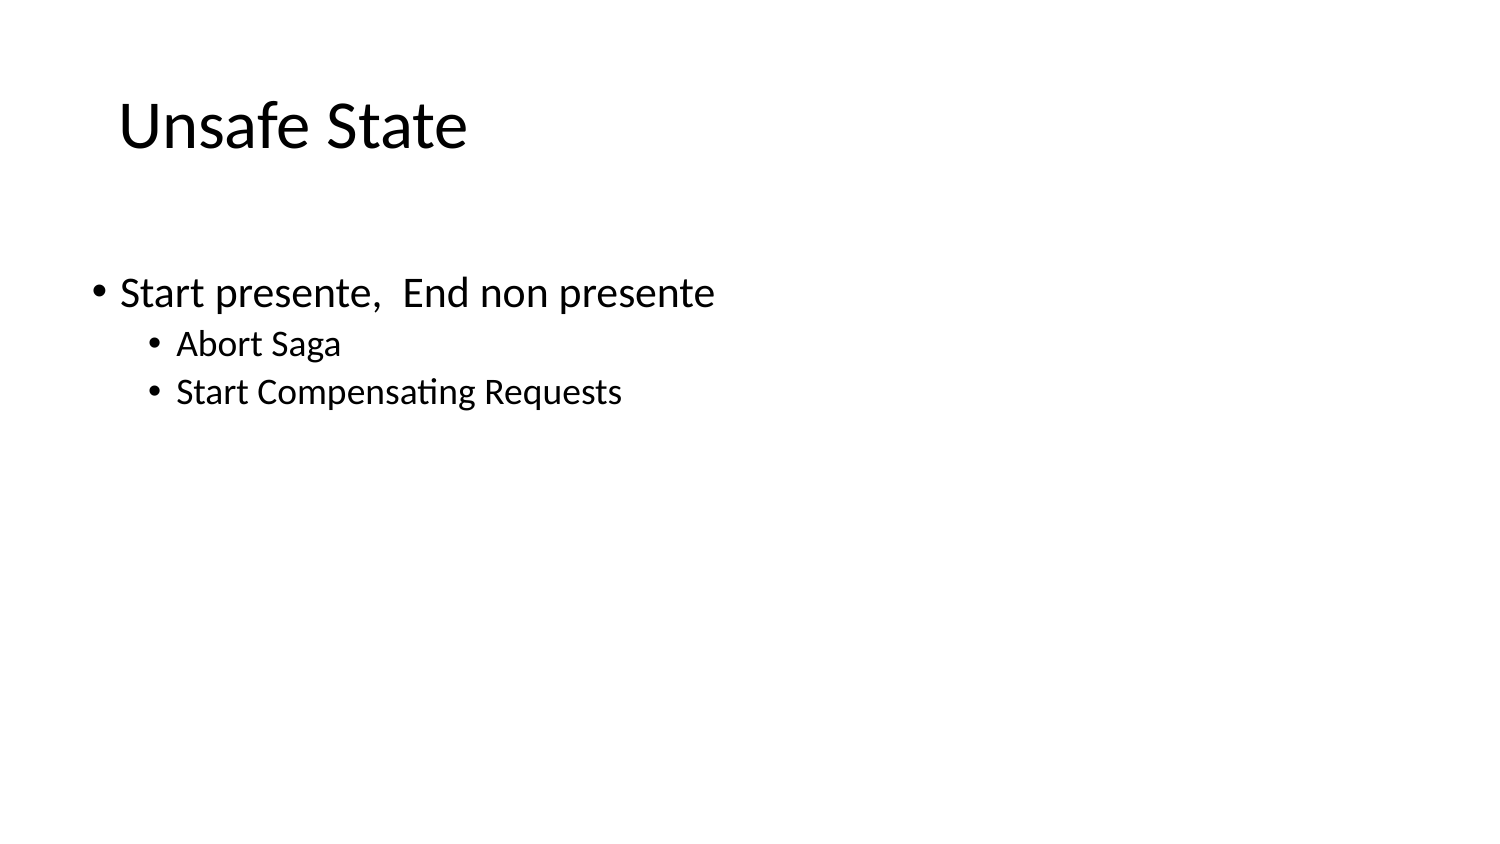

# Unsafe State
Start presente,  End non presente
Abort Saga
Start Compensating Requests